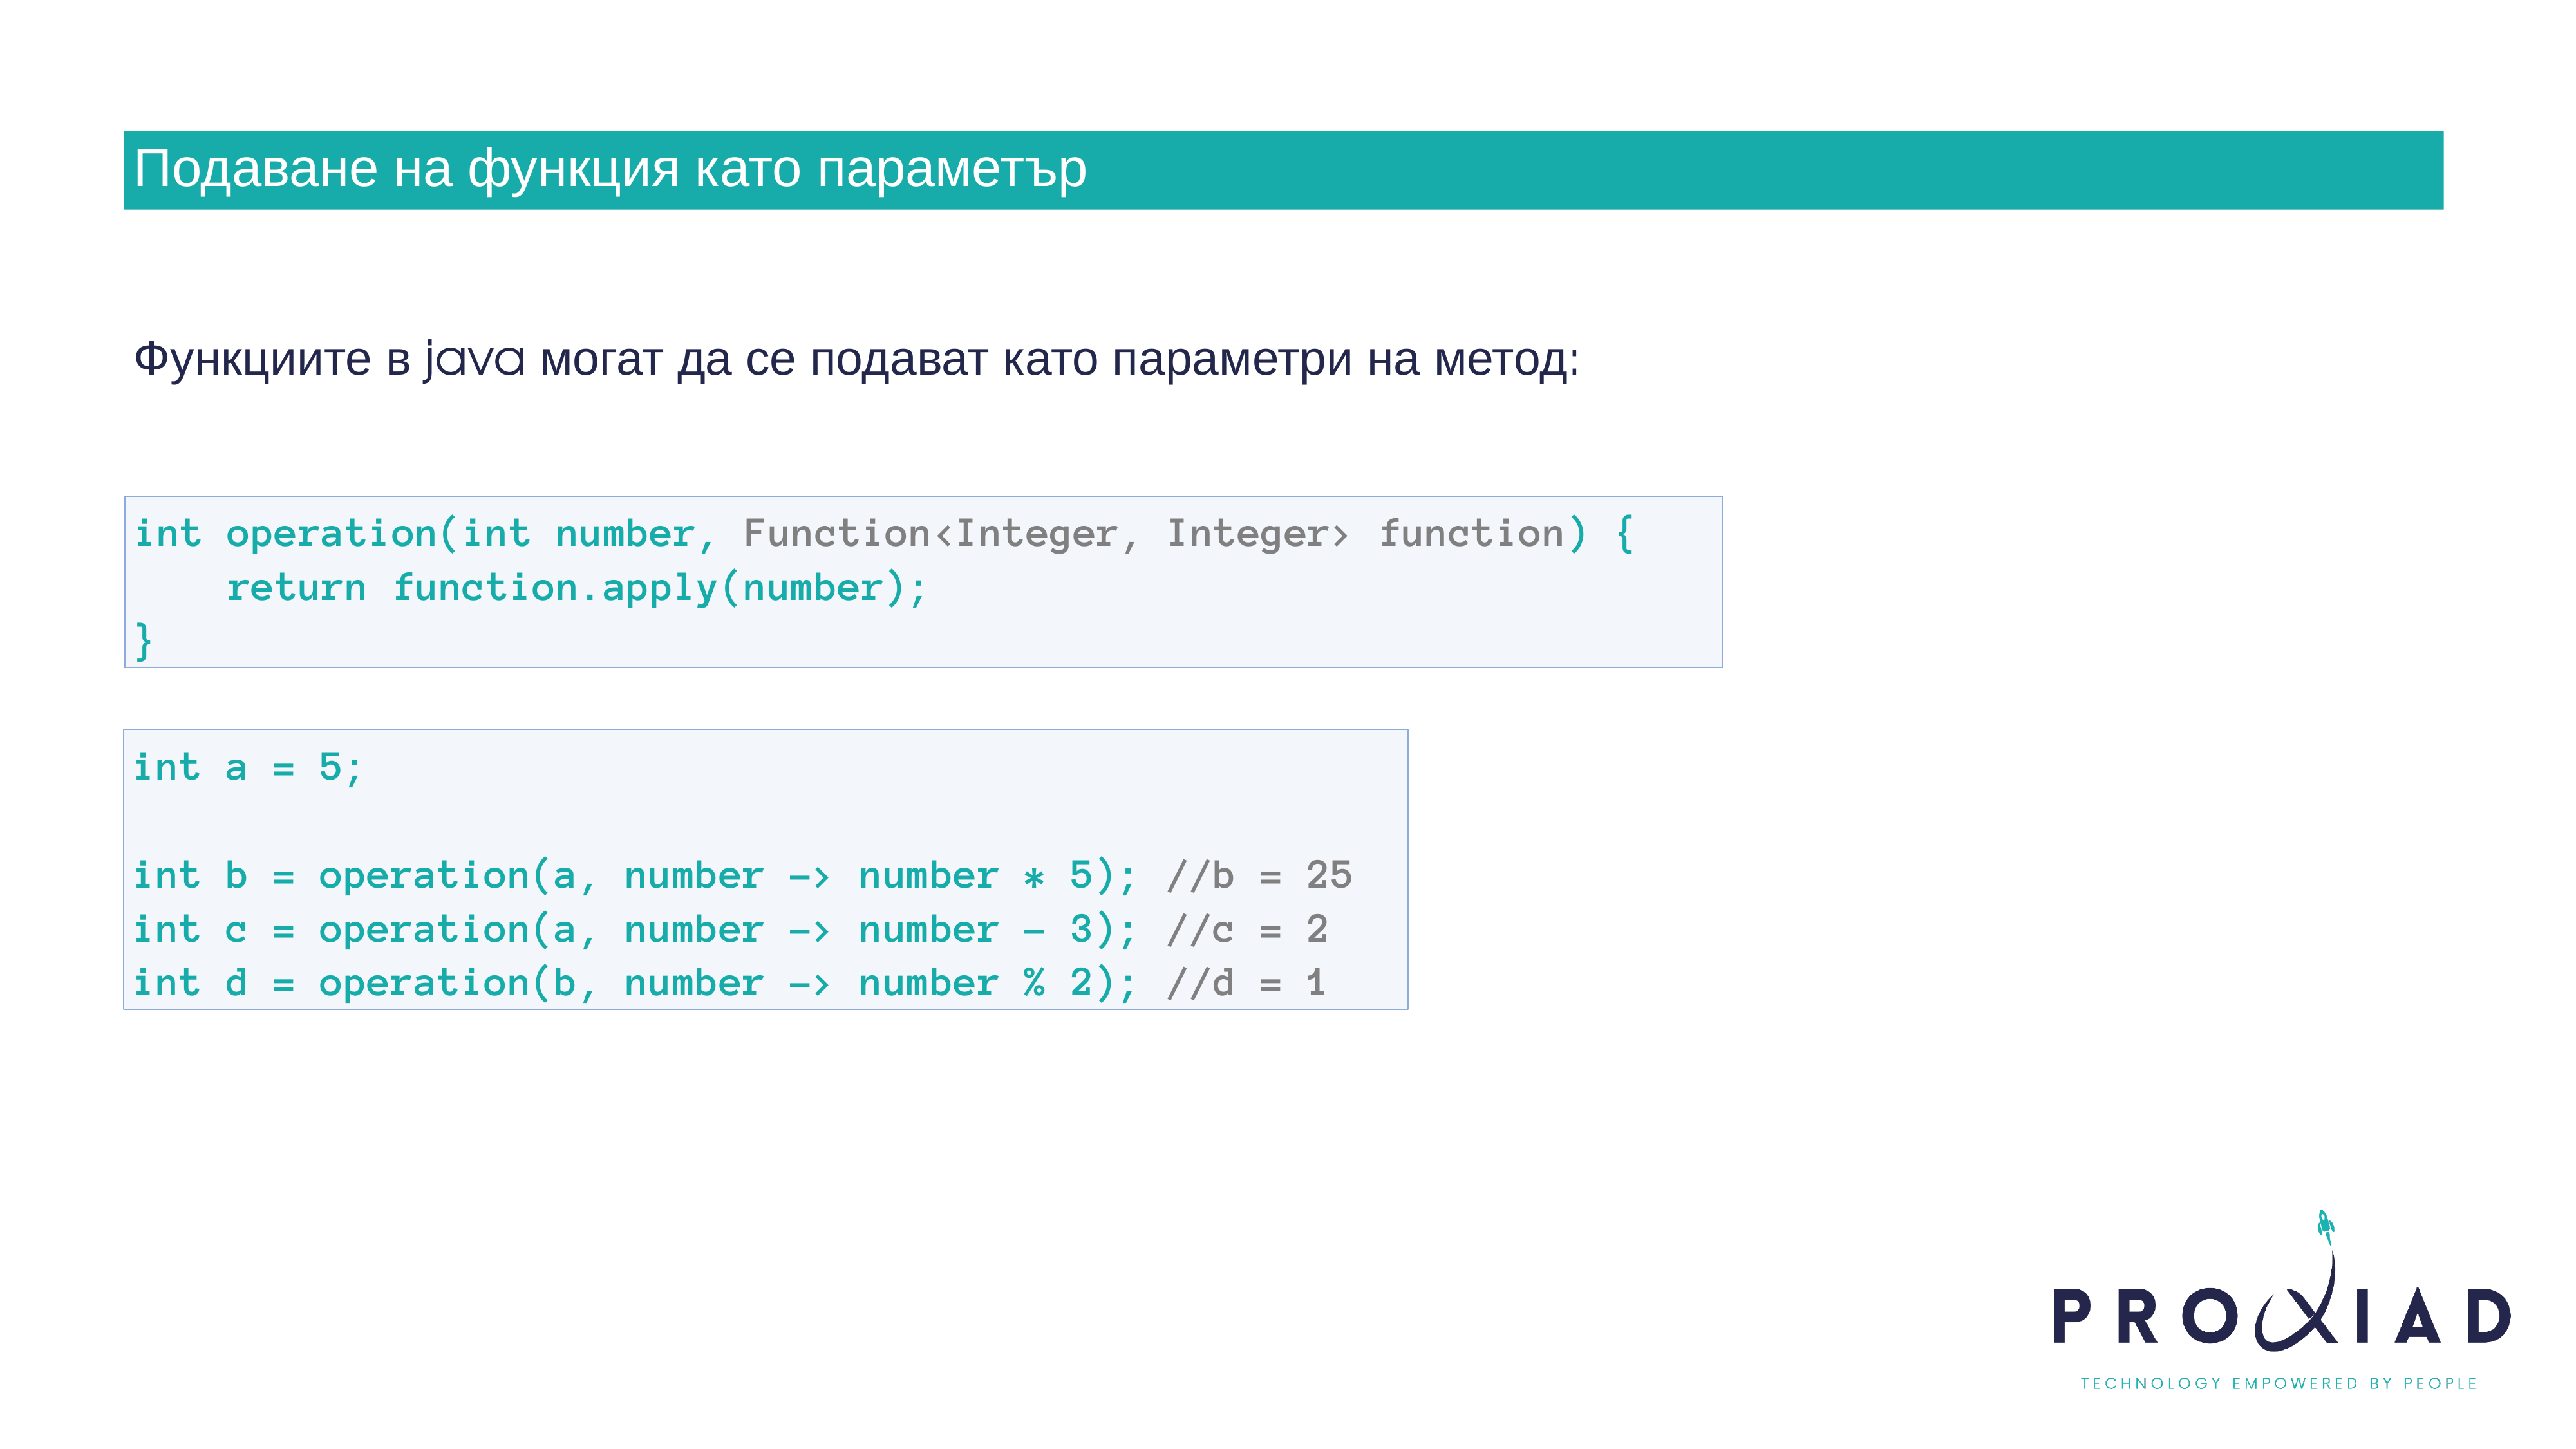

Подаване на функция като параметър
Функциите в java могат да се подават като параметри на метод:
int operation(int number, Function<Integer, Integer> function) {
    return function.apply(number);
}
int a = 5;

int b = operation(a, number -> number * 5); //b = 25
int c = operation(a, number -> number - 3); //c = 2
int d = operation(b, number -> number % 2); //d = 1